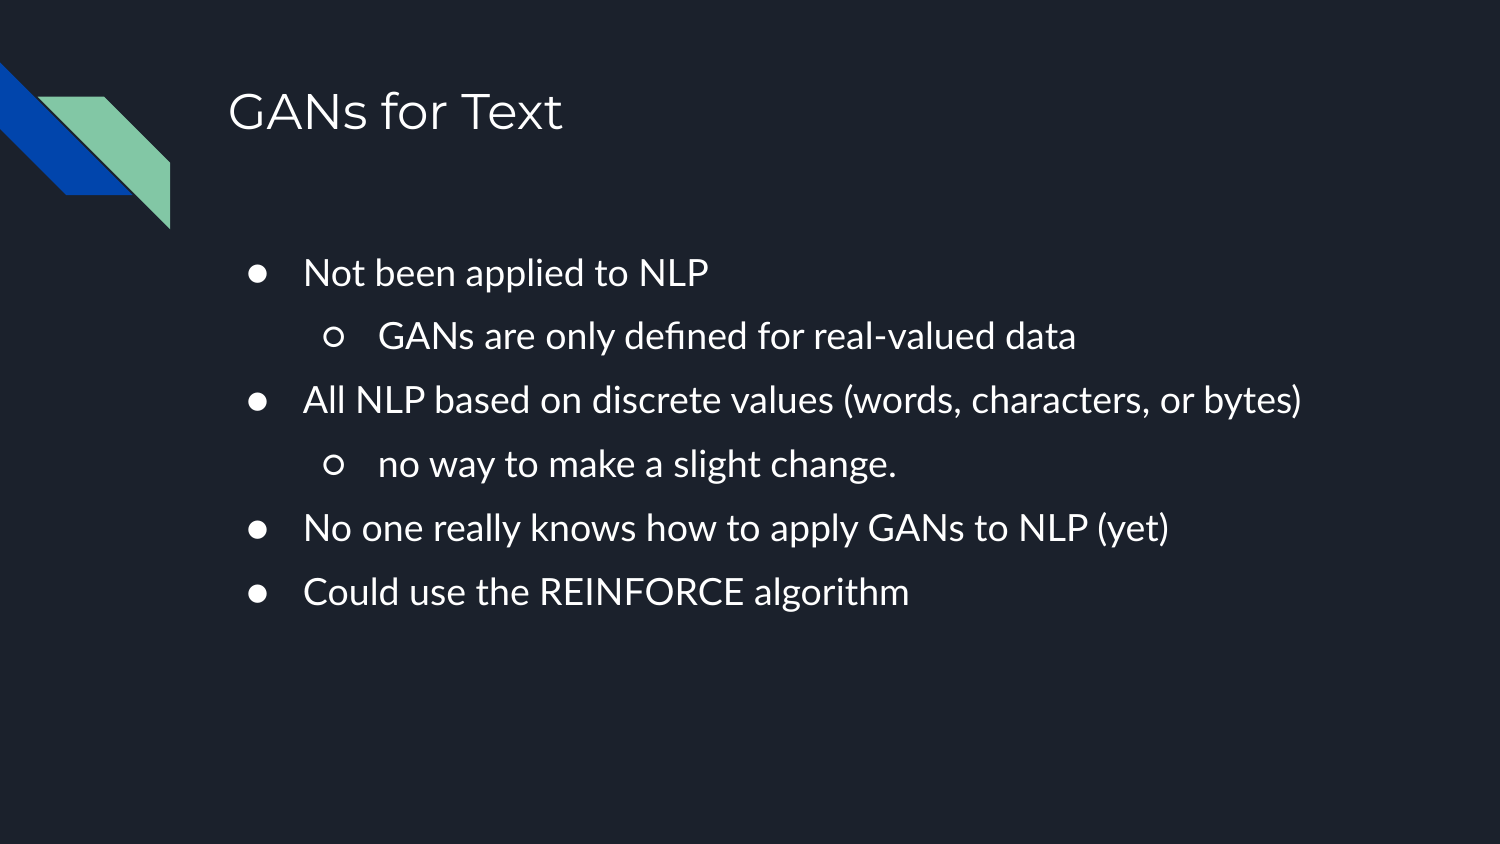

# GANs for Text
Not been applied to NLP
GANs are only defined for real-valued data
All NLP based on discrete values (words, characters, or bytes)
no way to make a slight change.
No one really knows how to apply GANs to NLP (yet)
Could use the REINFORCE algorithm